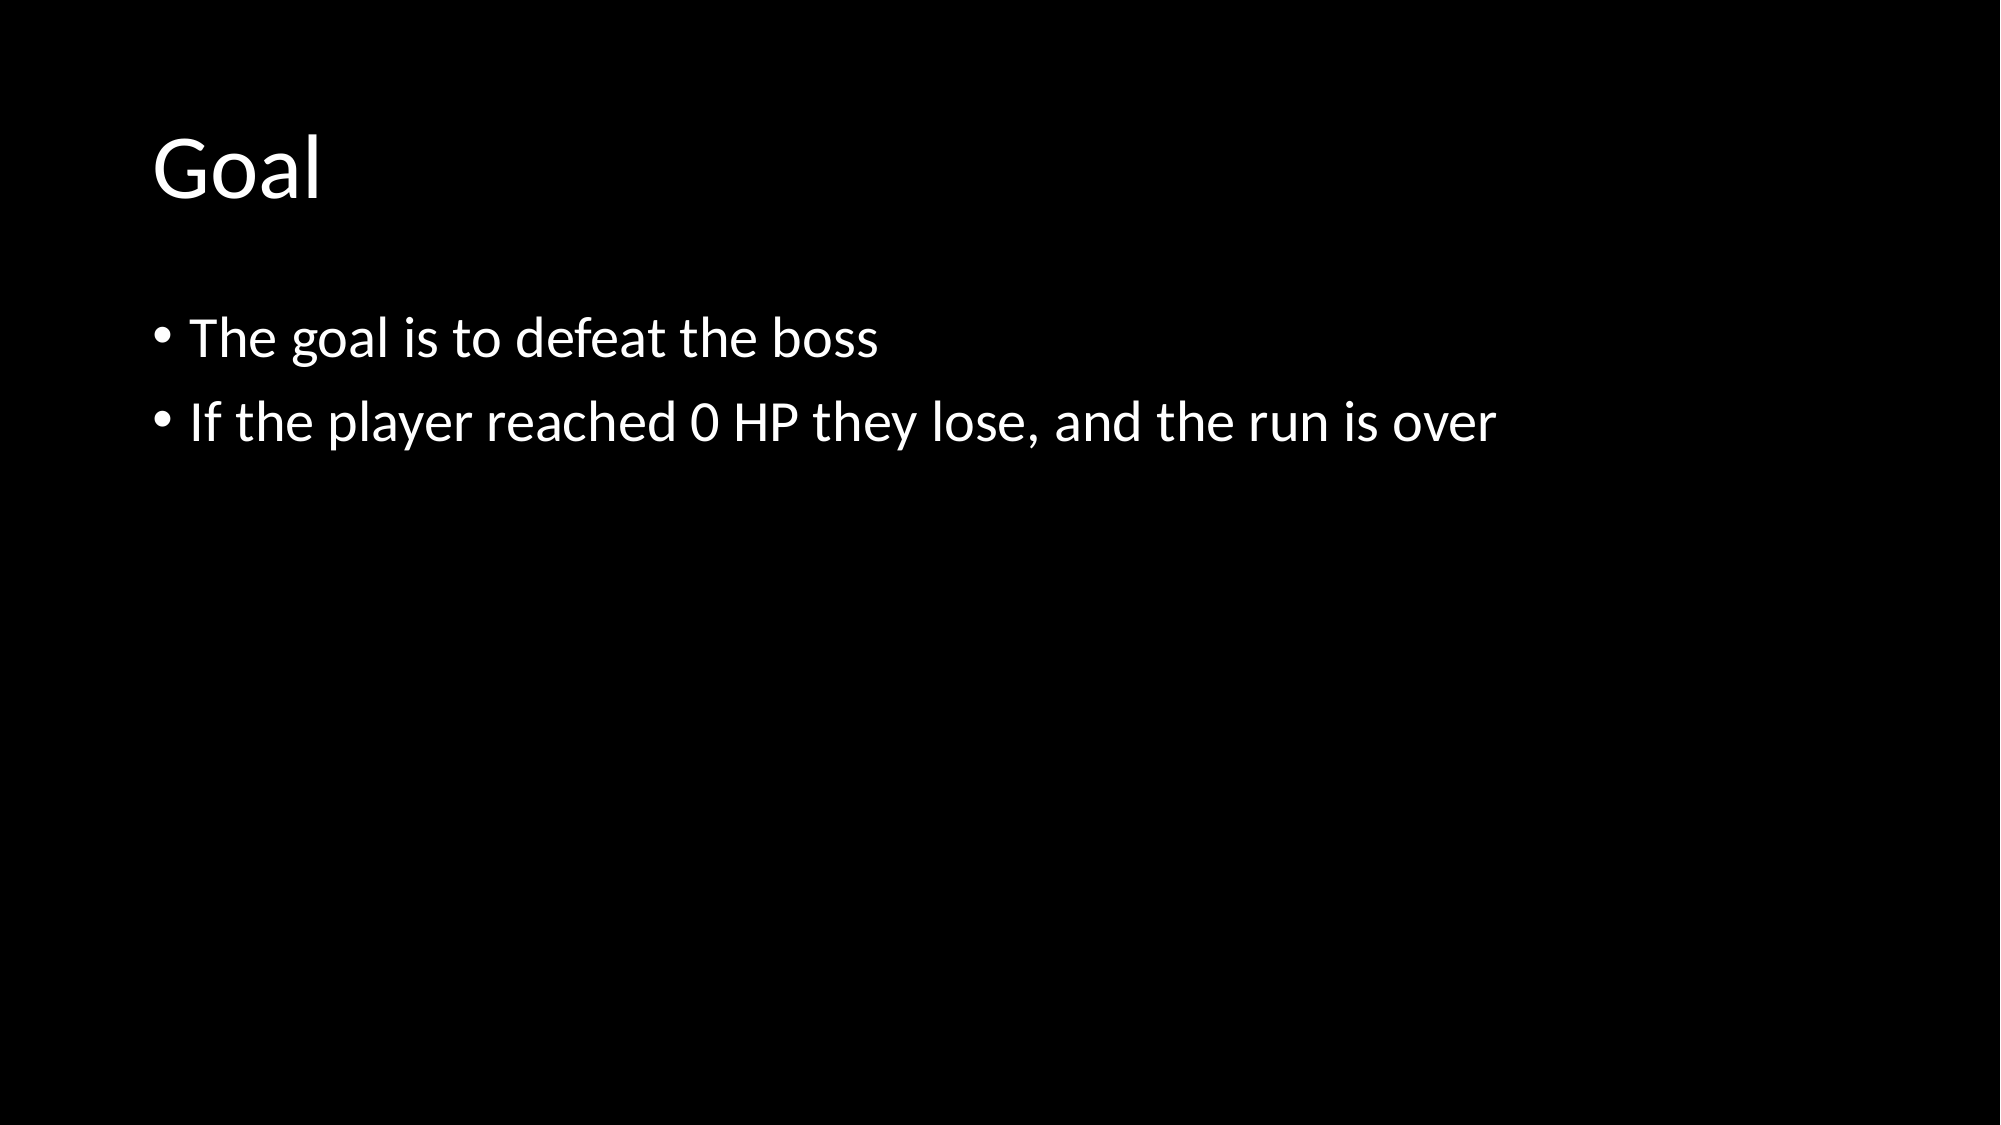

# Goal
The goal is to defeat the boss
If the player reached 0 HP they lose, and the run is over